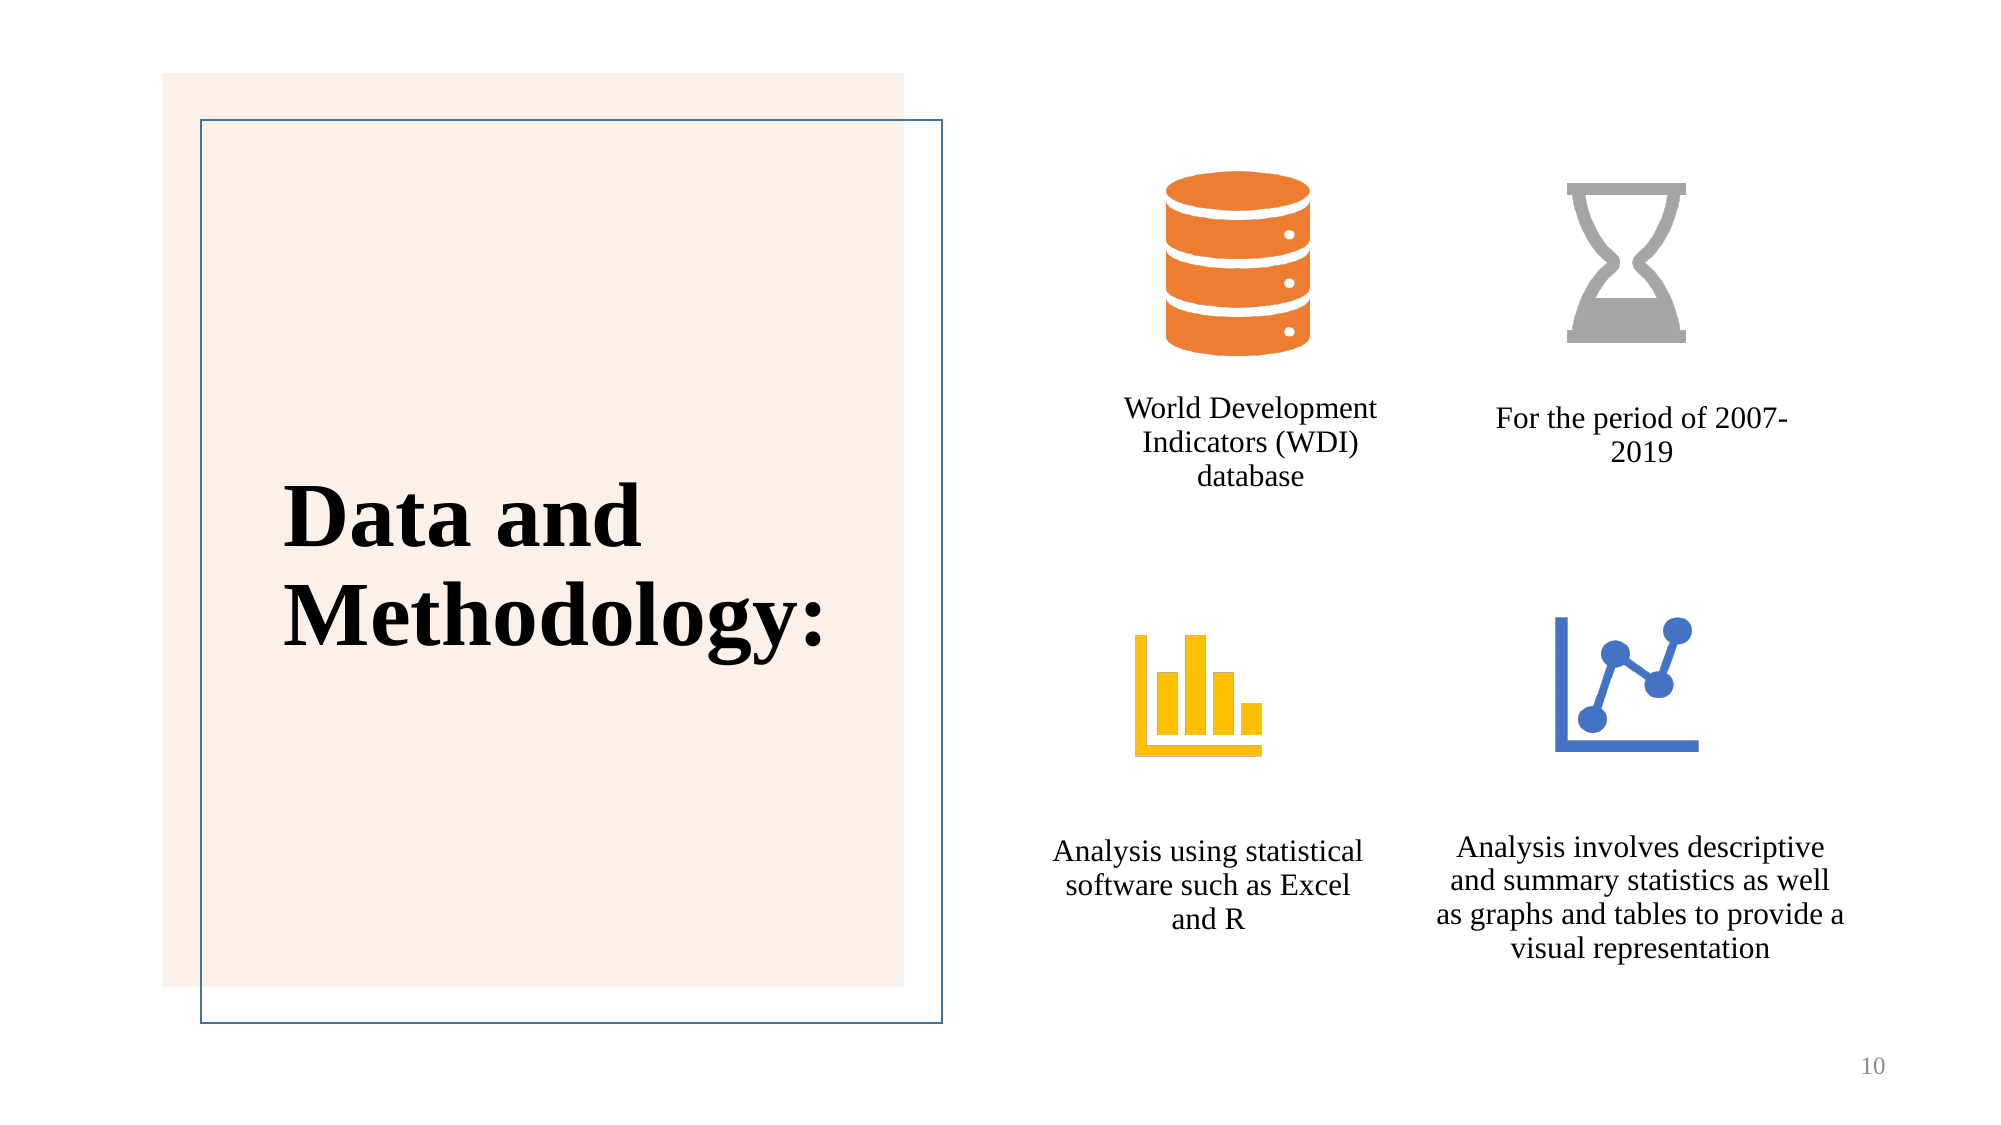

World Development Indicators (WDI) database
For the period of 2007-2019
Analysis using statistical software such as Excel and R
Analysis involves descriptive and summary statistics as well as graphs and tables to provide a visual representation
# Data and Methodology:

10